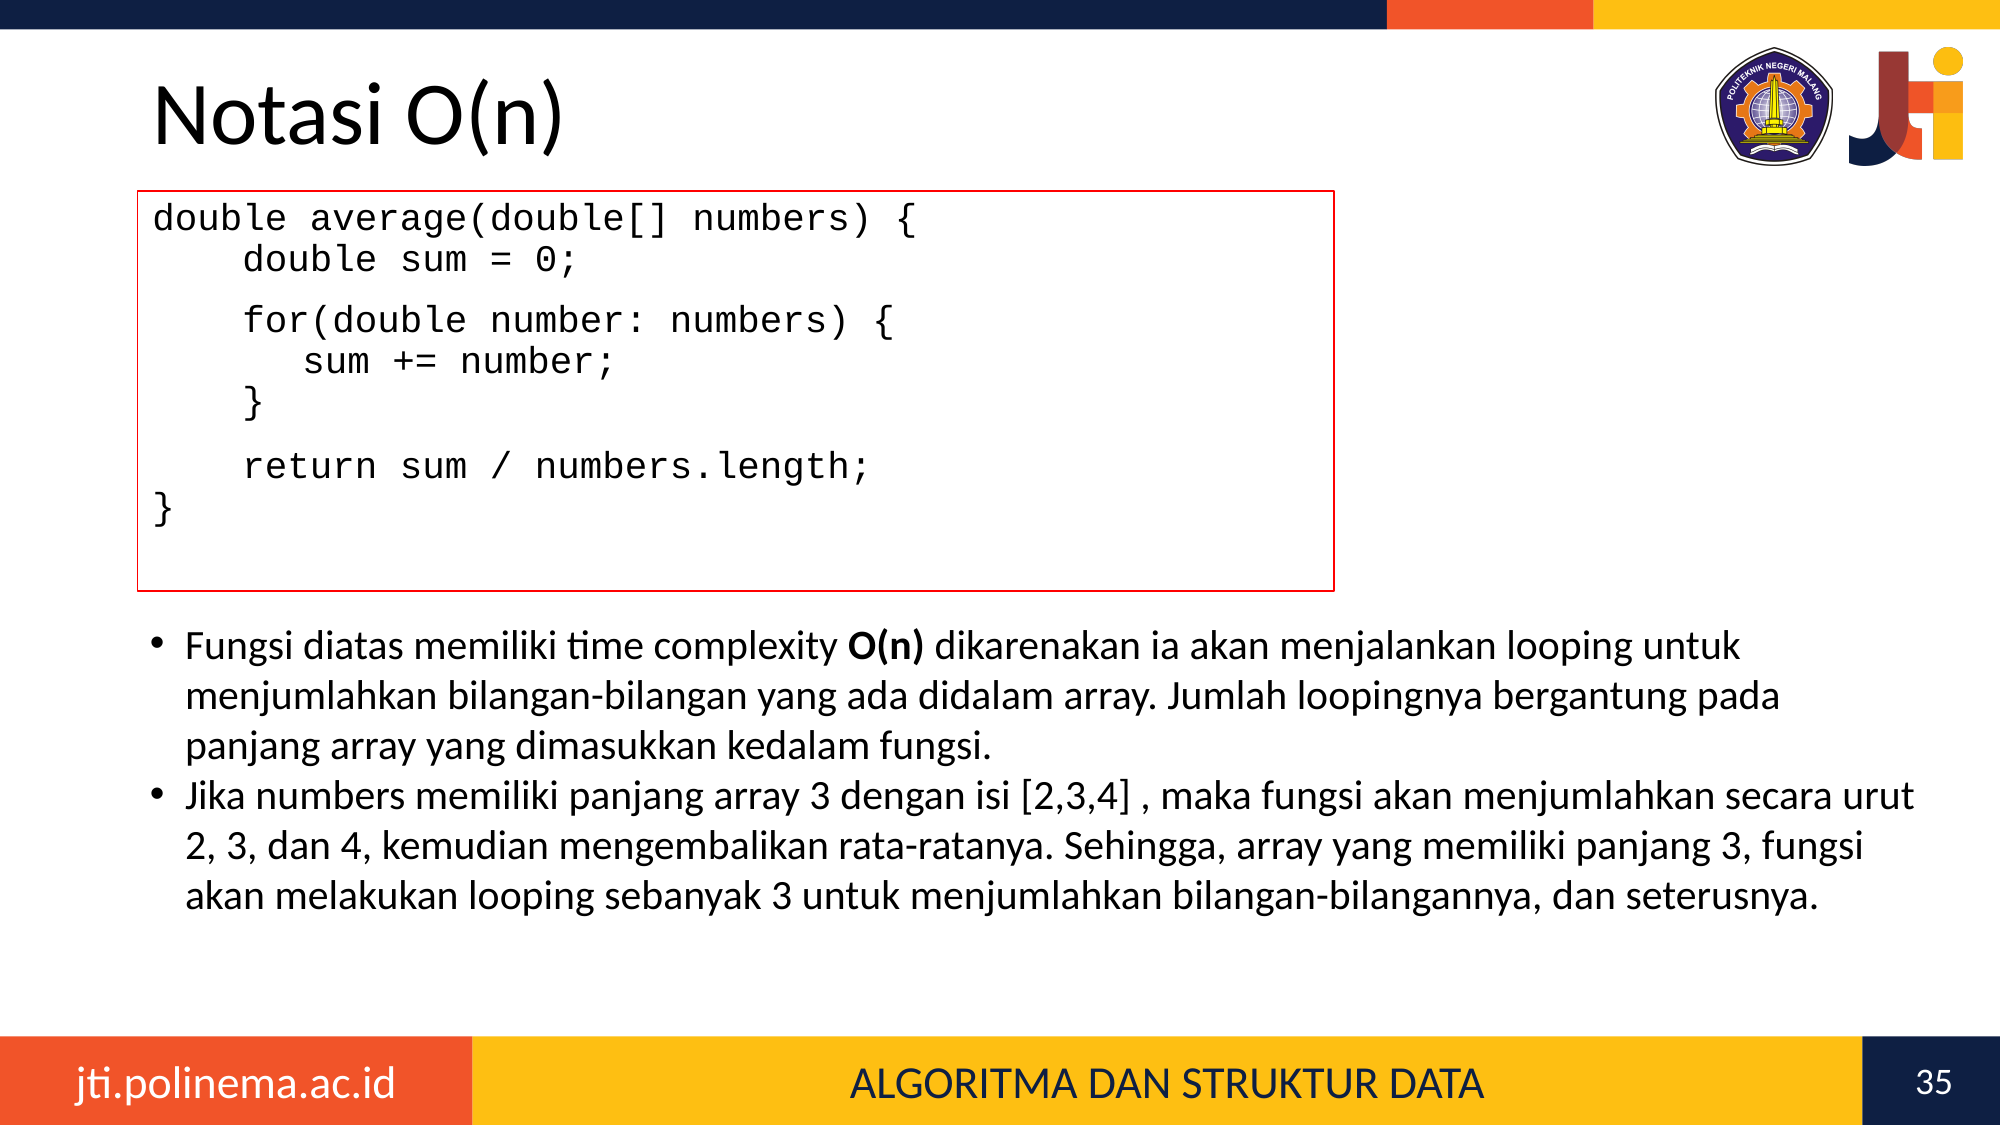

# Notasi O(n)
double average(double[] numbers) {
    double sum = 0;
    for(double number: numbers) {
	sum += number;
    }
    return sum / numbers.length;
}
Fungsi diatas memiliki time complexity O(n) dikarenakan ia akan menjalankan looping untuk menjumlahkan bilangan-bilangan yang ada didalam array. Jumlah loopingnya bergantung pada panjang array yang dimasukkan kedalam fungsi.
Jika numbers memiliki panjang array 3 dengan isi [2,3,4] , maka fungsi akan menjumlahkan secara urut 2, 3, dan 4, kemudian mengembalikan rata-ratanya. Sehingga, array yang memiliki panjang 3, fungsi akan melakukan looping sebanyak 3 untuk menjumlahkan bilangan-bilangannya, dan seterusnya.
35